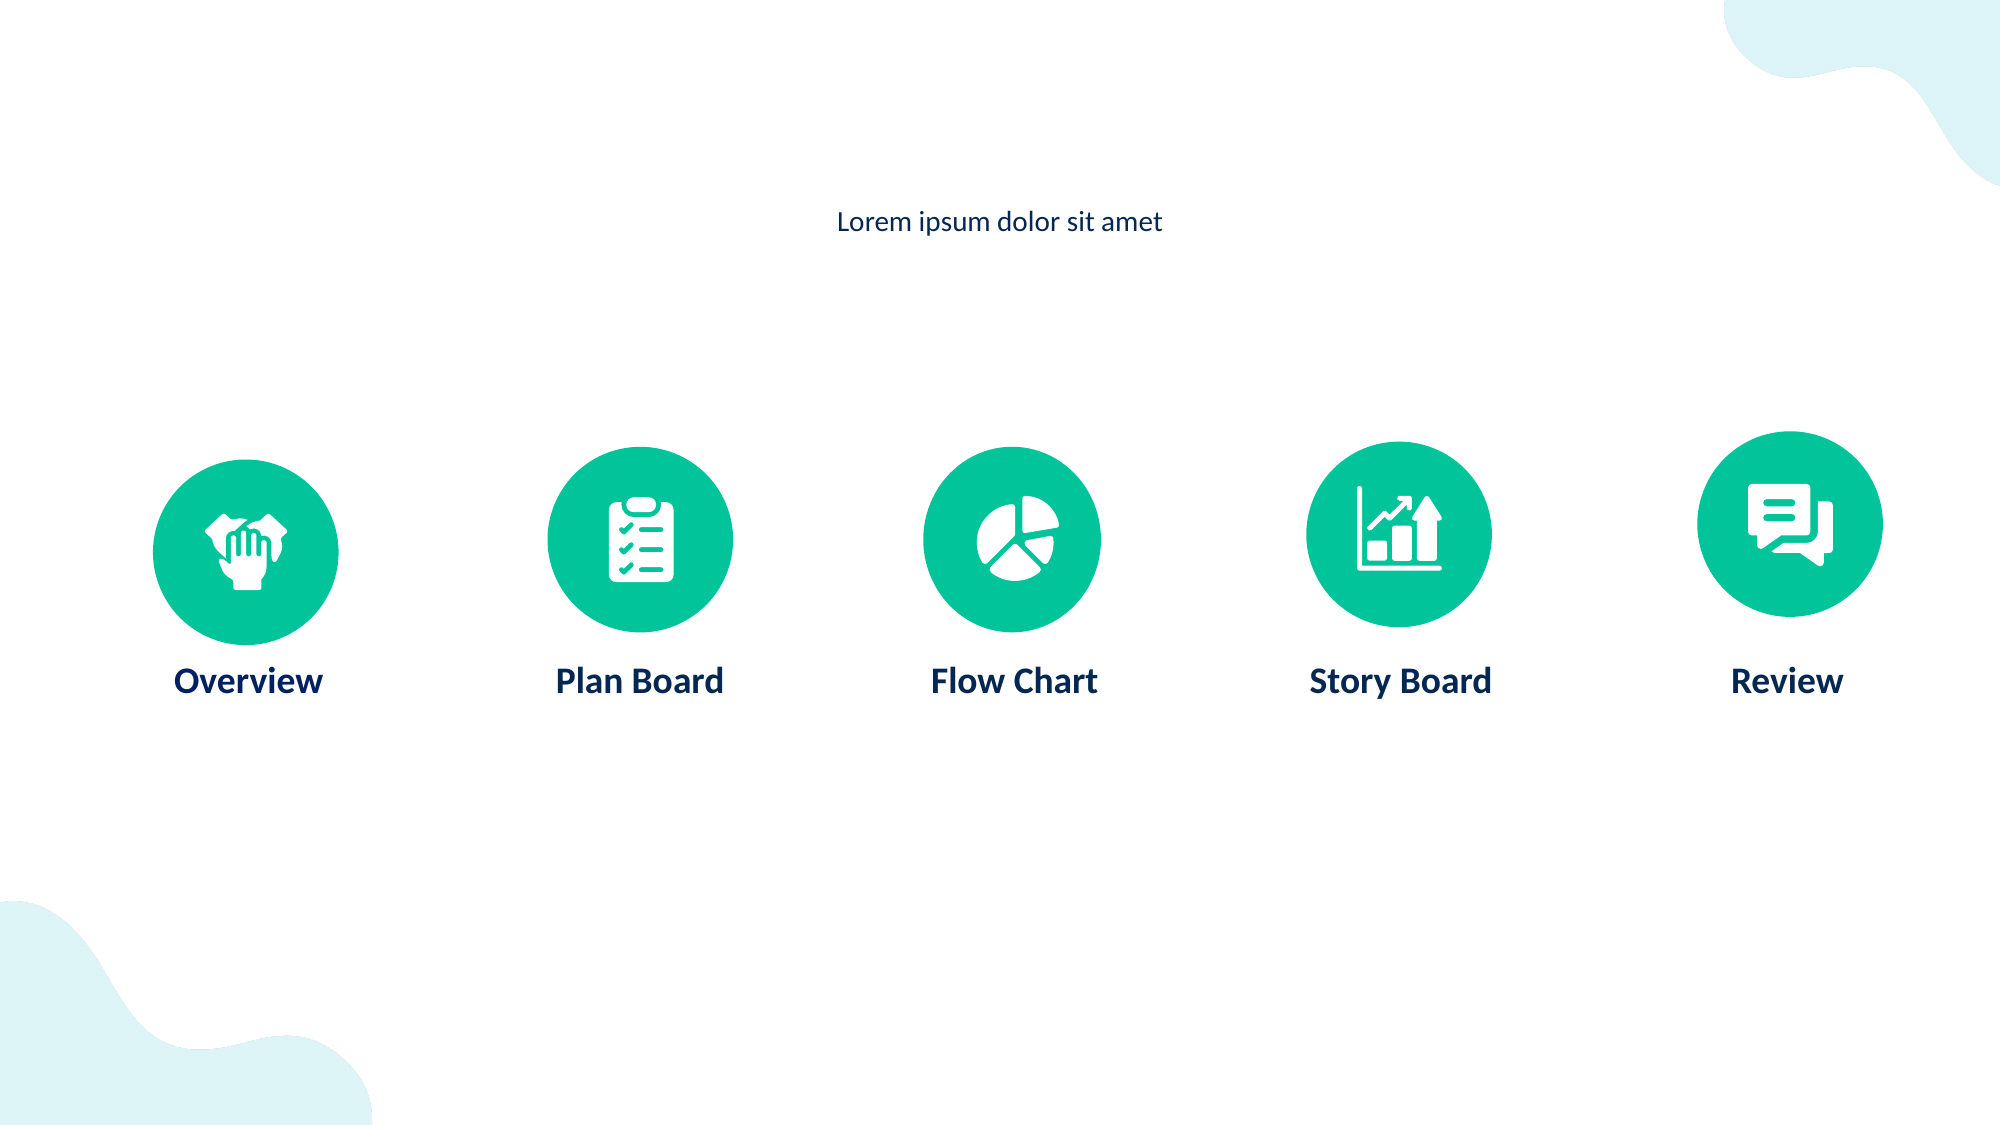

Lorem ipsum dolor sit amet

Overview
Flow Chart
Story Board
Review
Plan Board